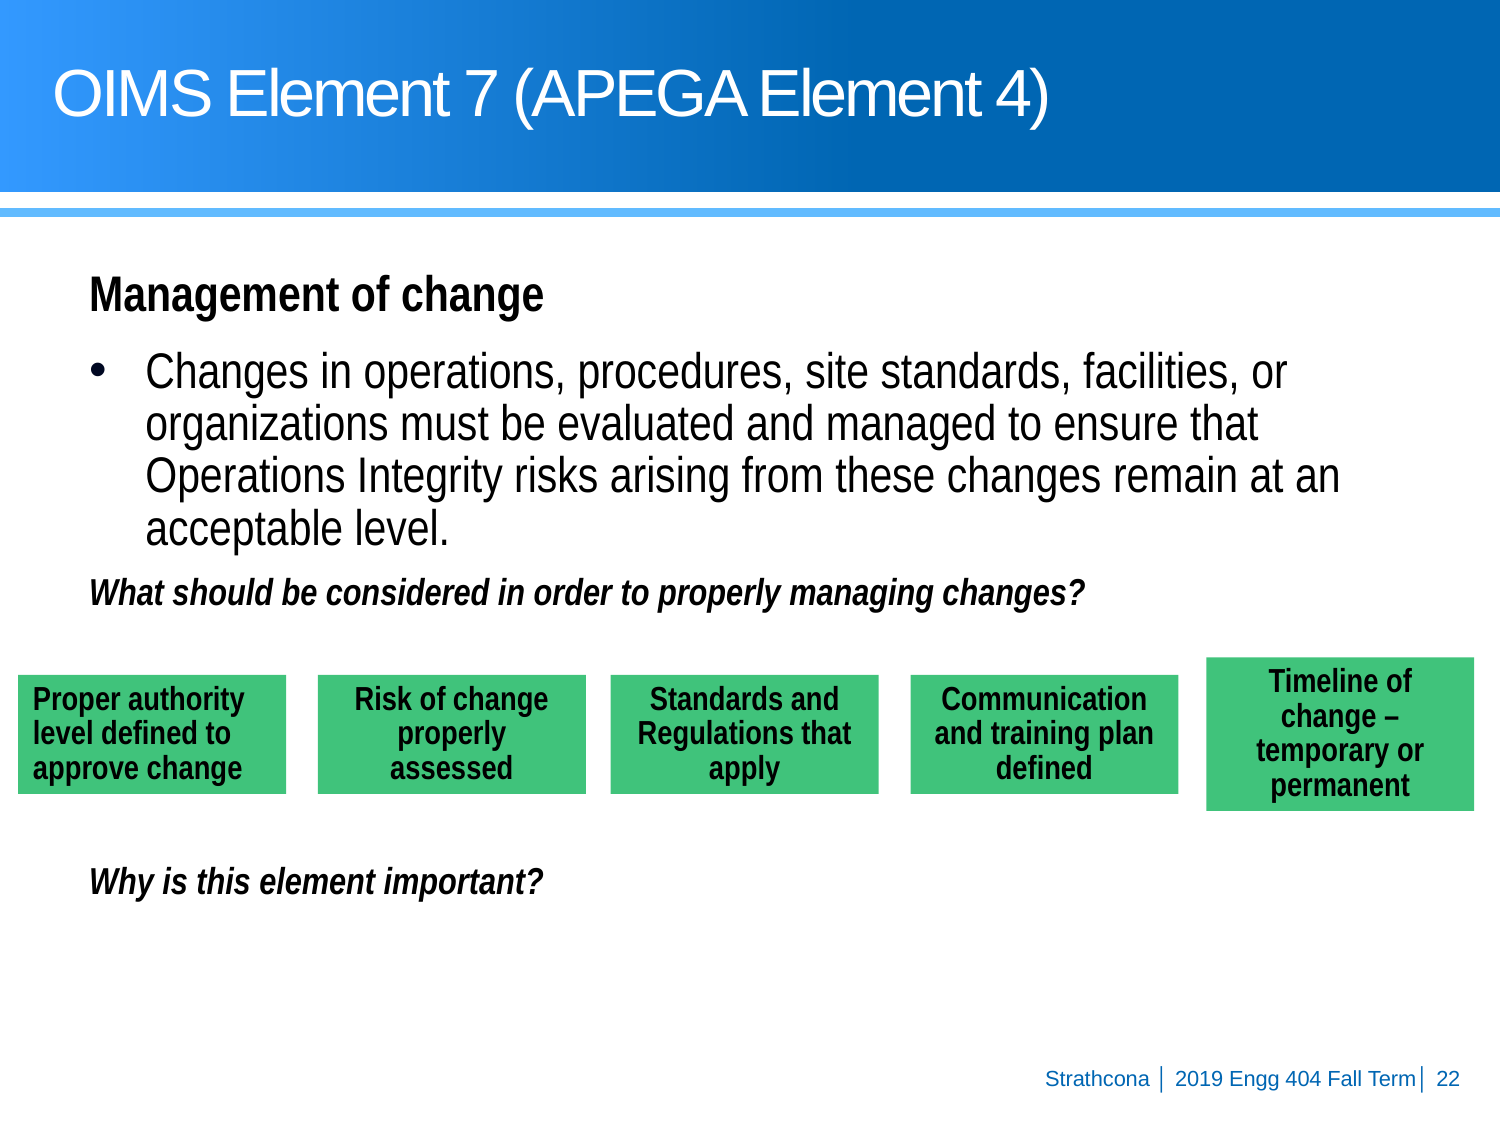

# OIMS Element 7 (APEGA Element 4)
Management of change
Changes in operations, procedures, site standards, facilities, or organizations must be evaluated and managed to ensure that Operations Integrity risks arising from these changes remain at an acceptable level.
What should be considered in order to properly managing changes?

Why is this element important?

Timeline of change – temporary or permanent
Proper authority level defined to approve change
Risk of change properly assessed
Standards and Regulations that apply
Communication and training plan defined